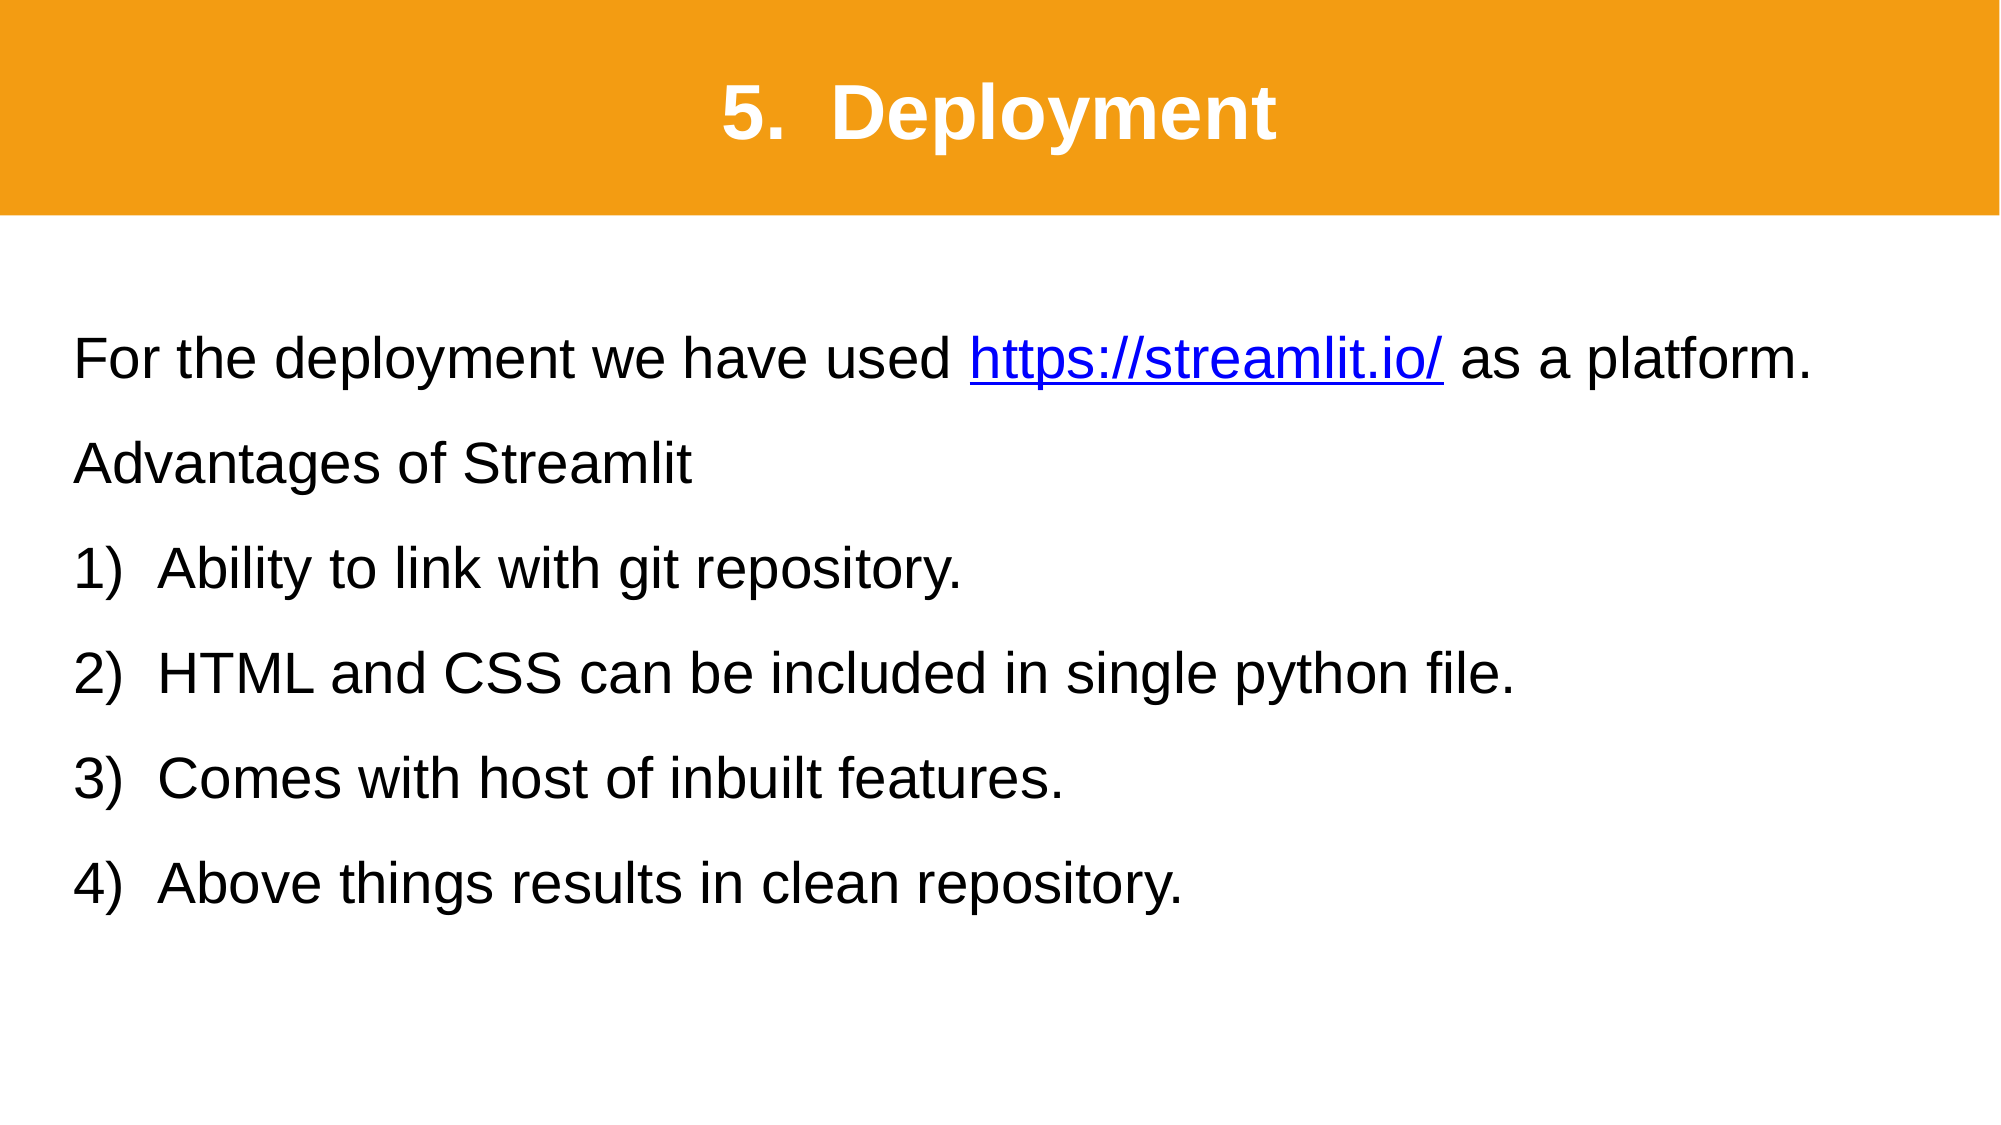

5.  Deployment
For the deployment we have used https://streamlit.io/ as a platform.
Advantages of Streamlit
Ability to link with git repository.
HTML and CSS can be included in single python file.
Comes with host of inbuilt features.
Above things results in clean repository.